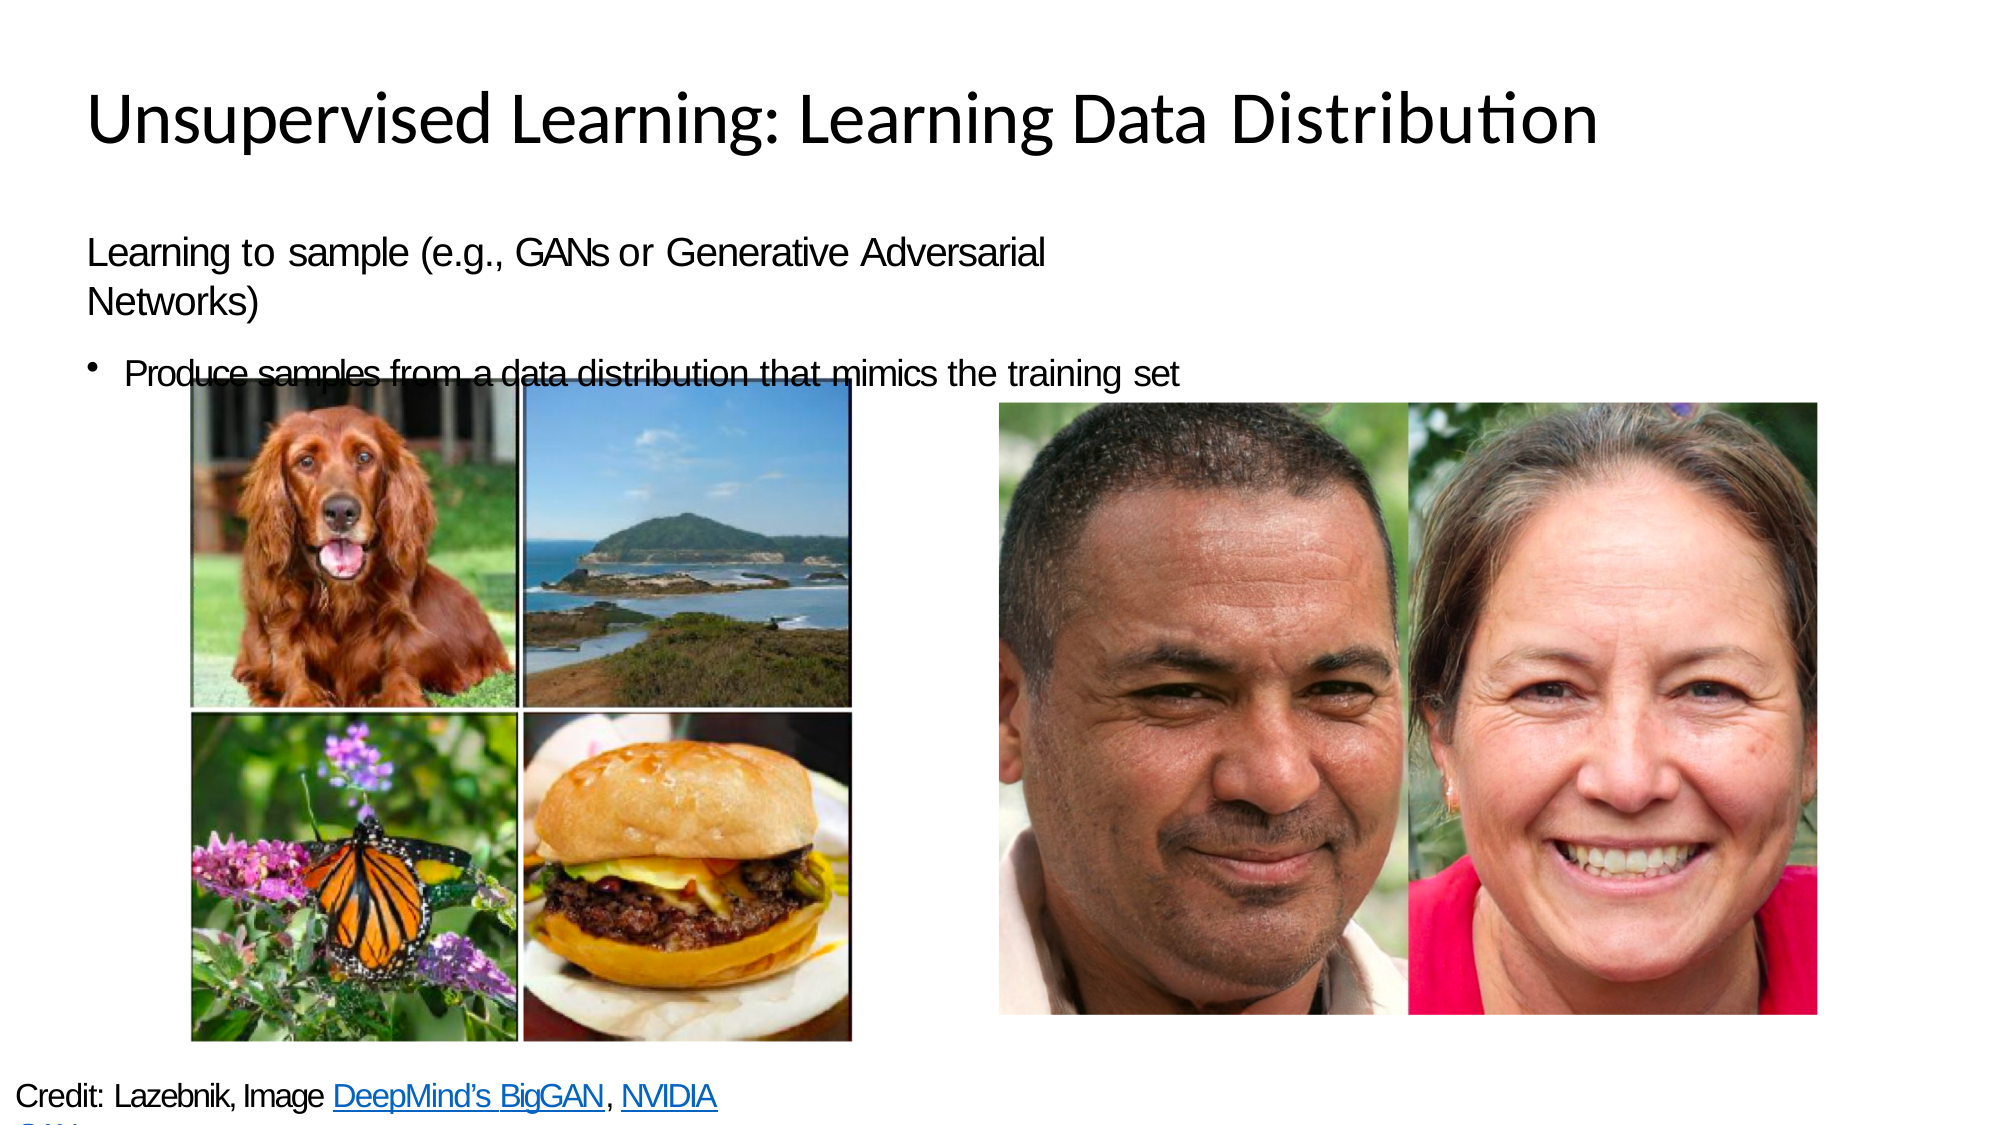

# Unsupervised Learning: Learning Data Distribution
Learning to sample (e.g., GANs or Generative Adversarial Networks)
Produce samples from a data distribution that mimics the training set

Credit: Lazebnik, Image DeepMind’s BigGAN, NVIDIA GAN